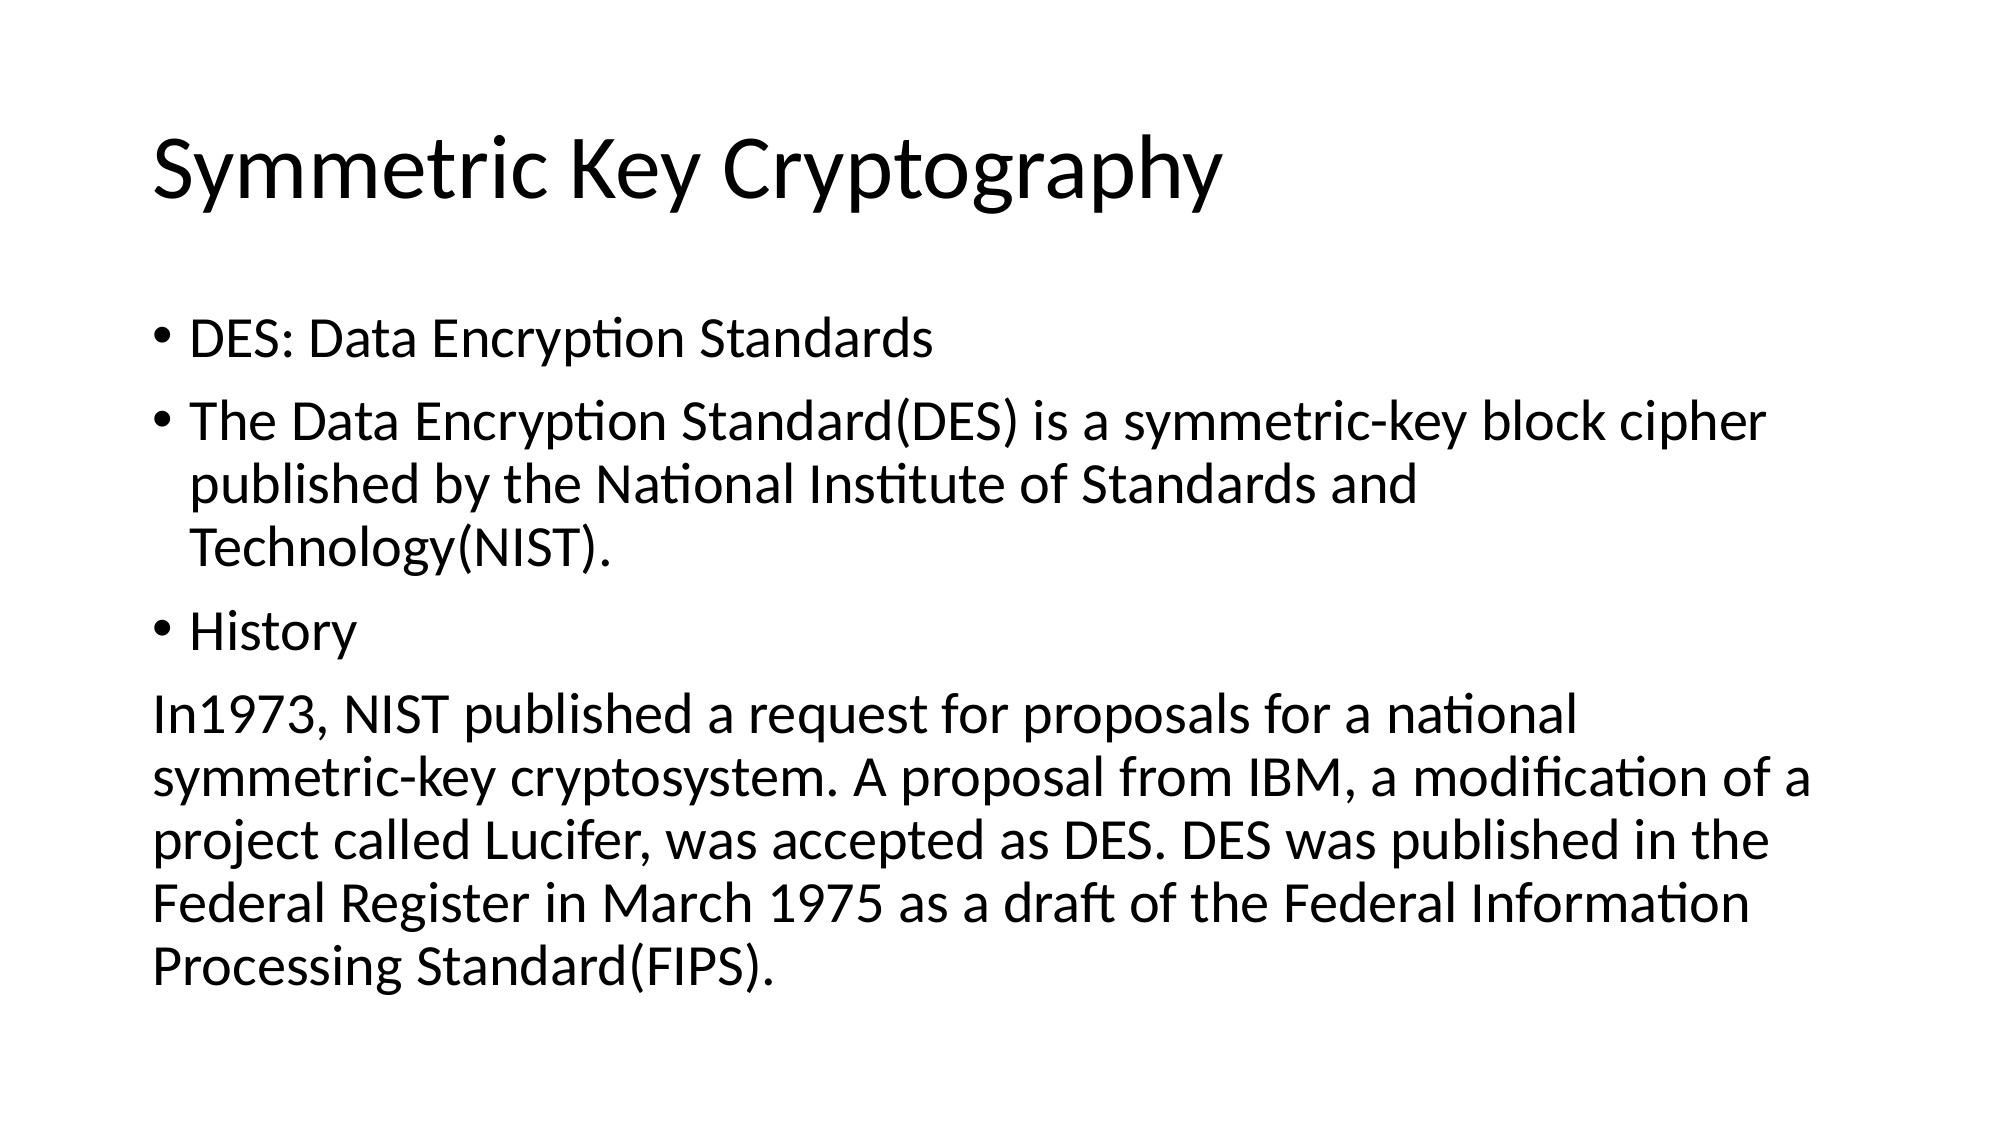

# Symmetric Key Cryptography
DES: Data Encryption Standards
The Data Encryption Standard(DES) is a symmetric-key block cipher published by the National Institute of Standards and Technology(NIST).
History
In1973, NIST published a request for proposals for a national symmetric-key cryptosystem. A proposal from IBM, a modification of a project called Lucifer, was accepted as DES. DES was published in the Federal Register in March 1975 as a draft of the Federal Information Processing Standard(FIPS).